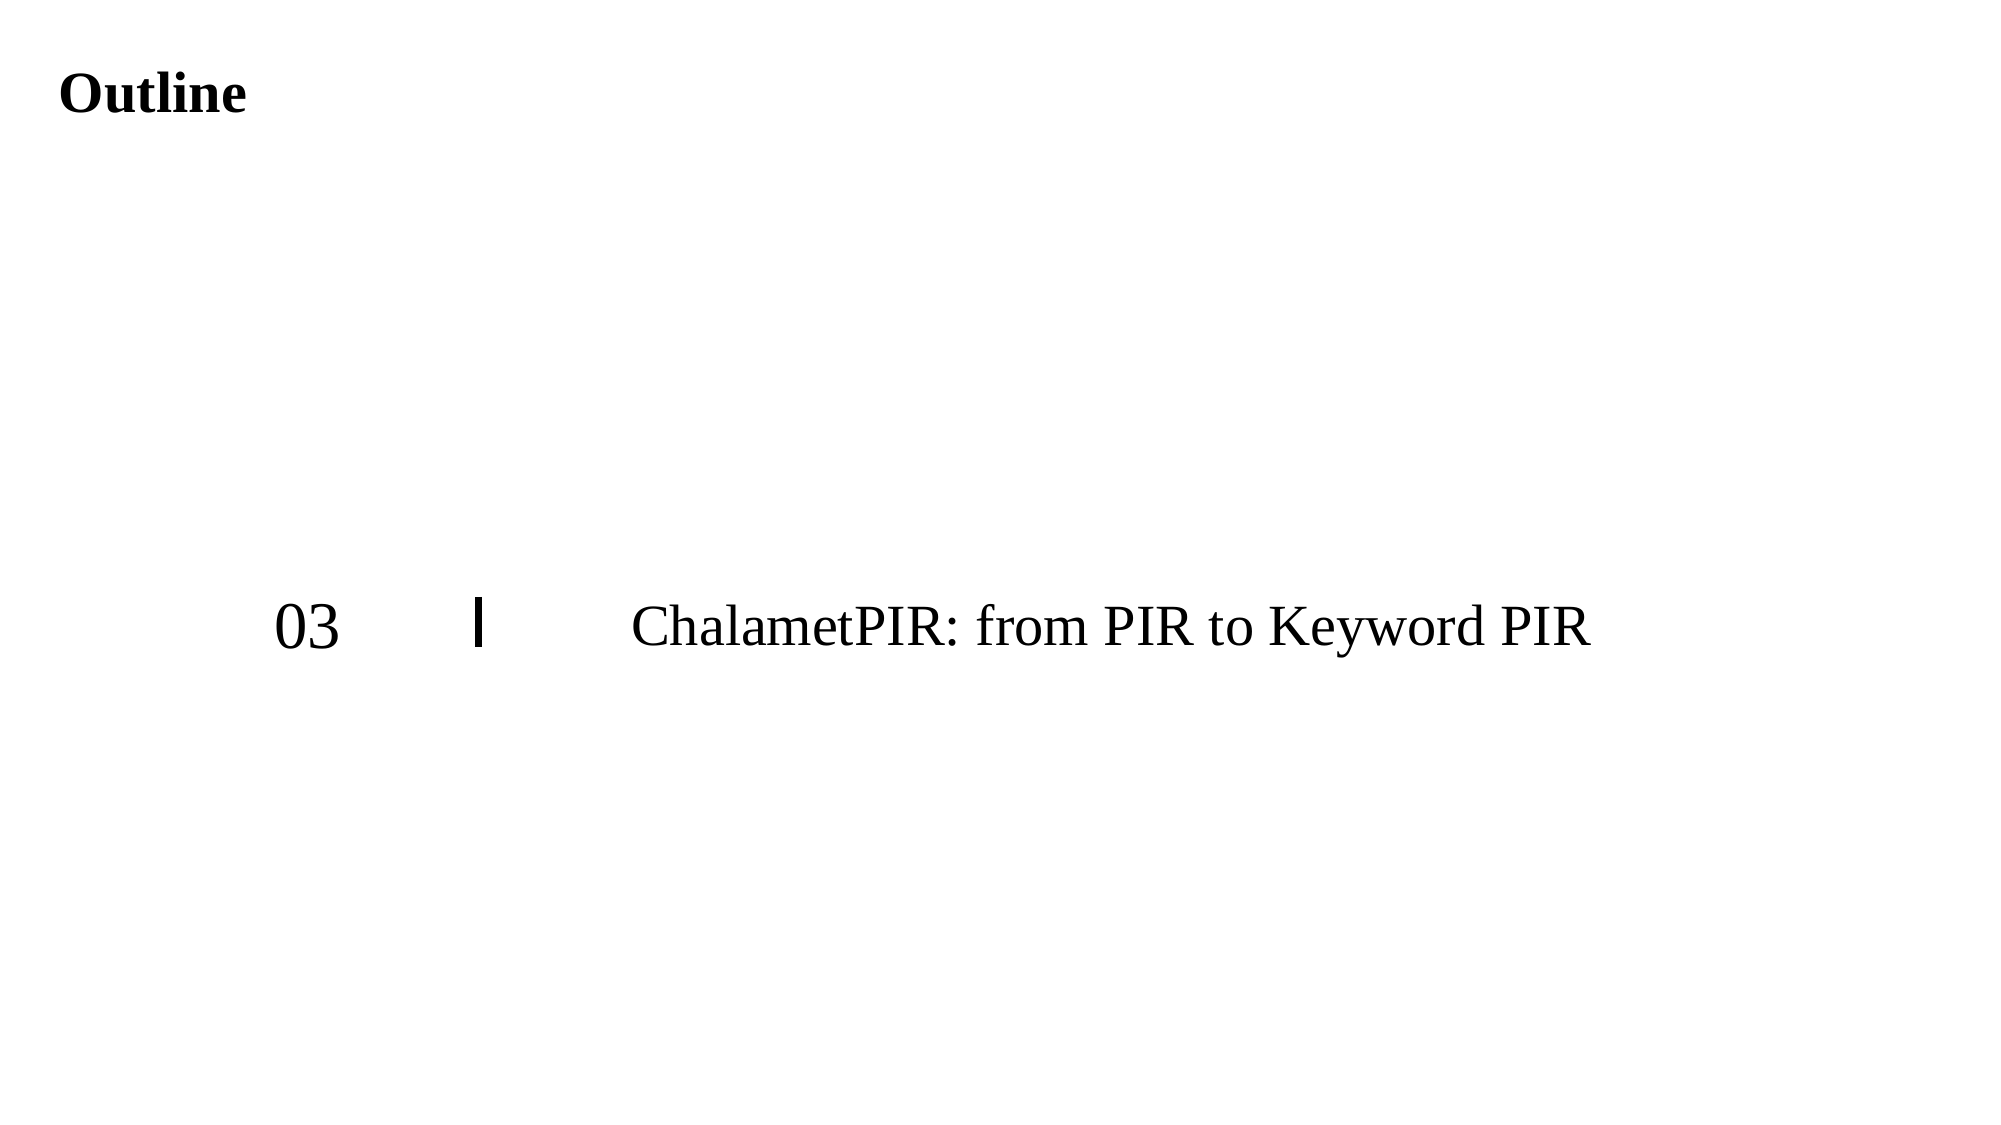

Outline
ChalametPIR: from PIR to Keyword PIR
03